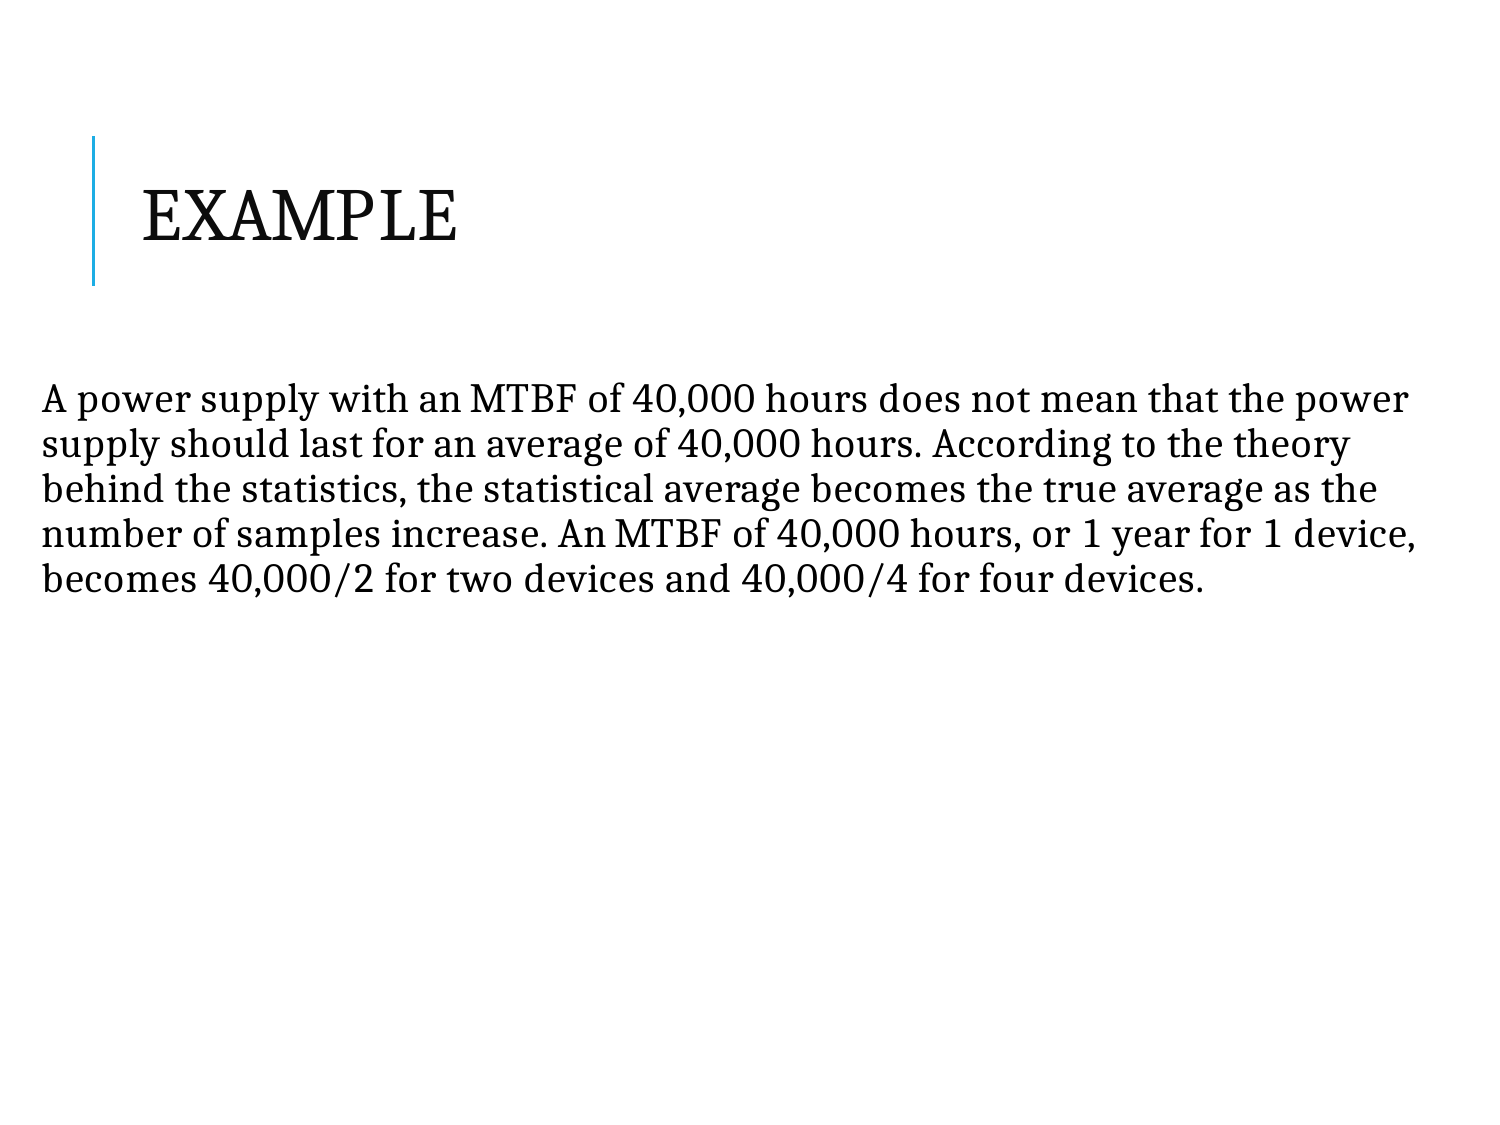

# EXAMPLE
A power supply with an MTBF of 40,000 hours does not mean that the power supply should last for an average of 40,000 hours. According to the theory behind the statistics, the statistical average becomes the true average as the number of samples increase. An MTBF of 40,000 hours, or 1 year for 1 device, becomes 40,000/2 for two devices and 40,000/4 for four devices.